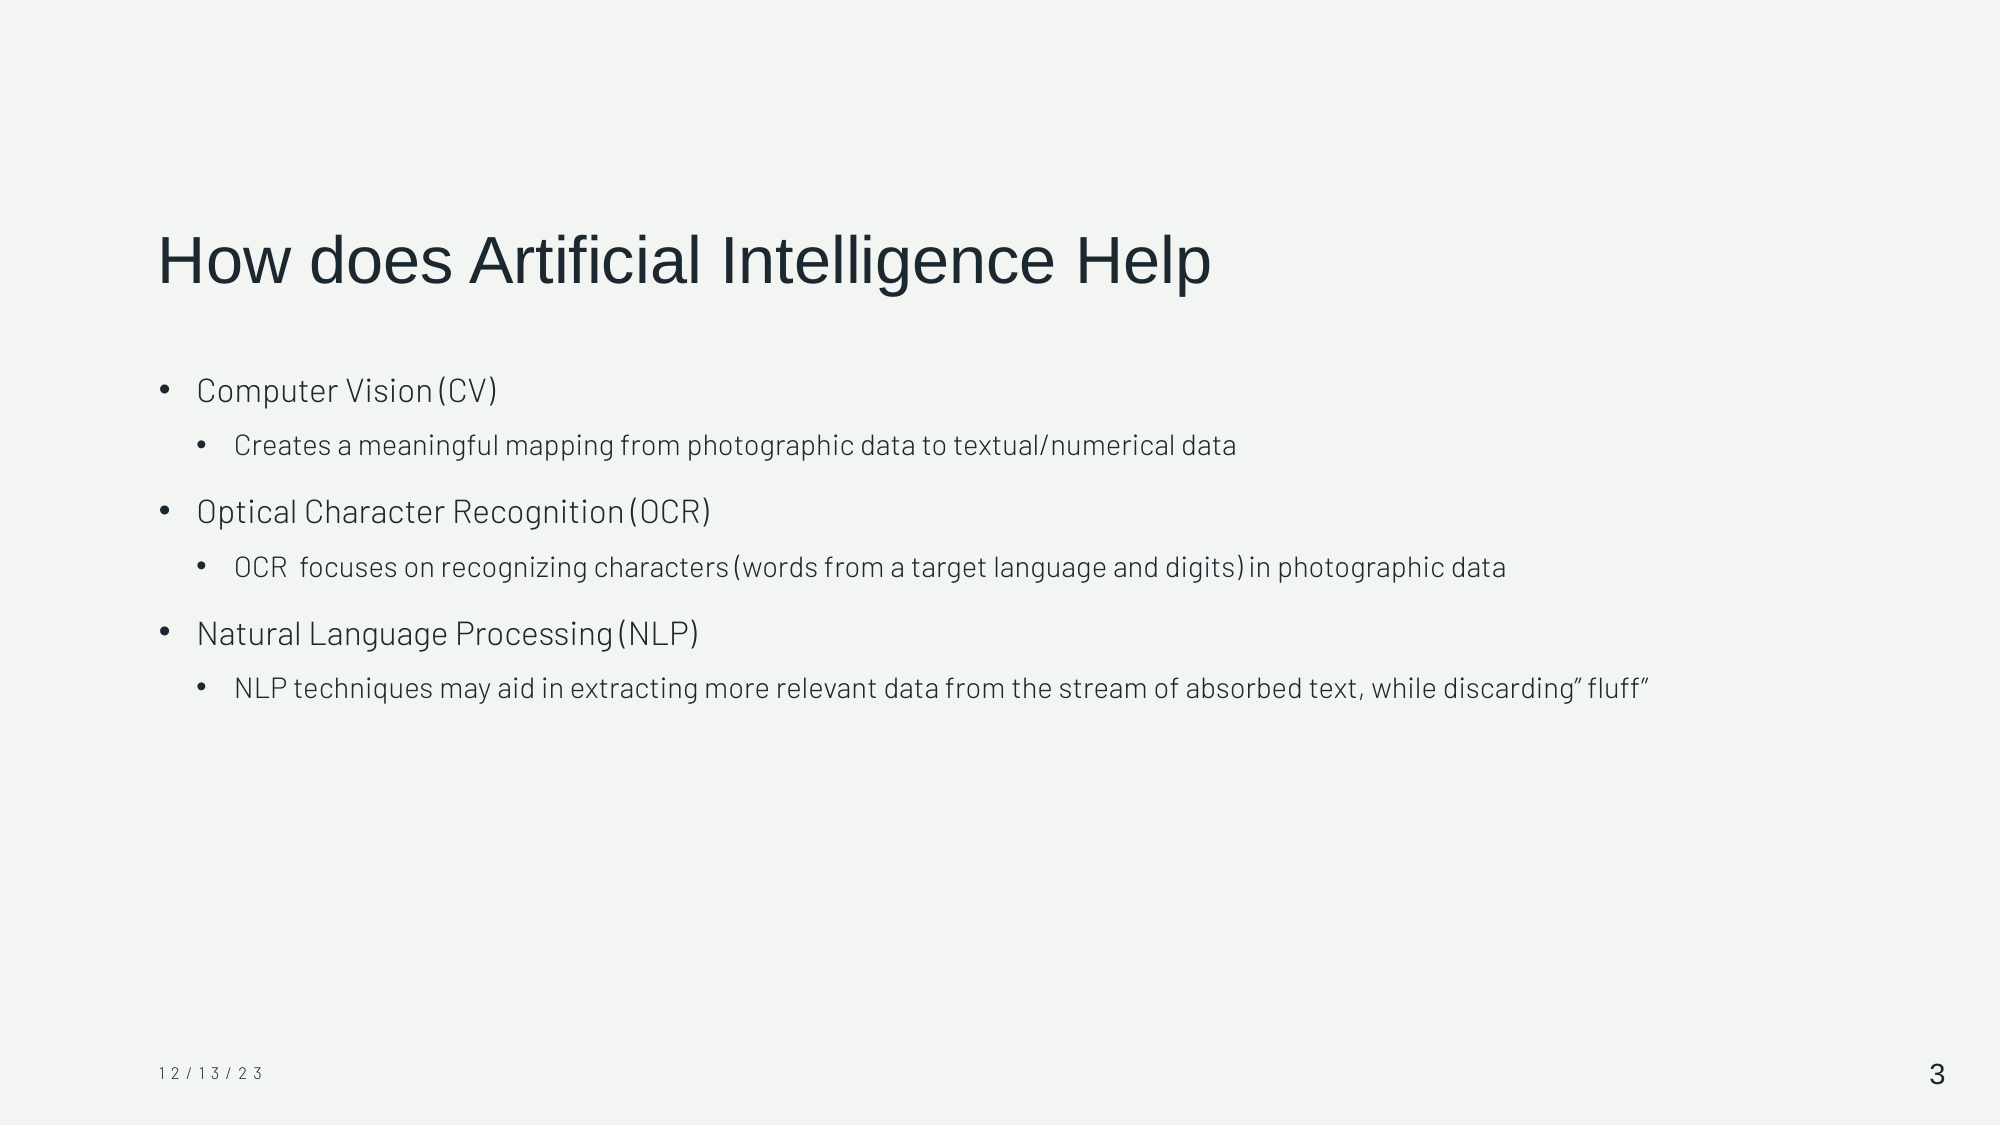

# How does Artificial Intelligence Help
Computer Vision (CV)
Creates a meaningful mapping from photographic data to textual/numerical data
Optical Character Recognition (OCR)
OCR  focuses on recognizing characters (words from a target language and digits) in photographic data
Natural Language Processing (NLP)
NLP techniques may aid in extracting more relevant data from the stream of absorbed text, while discarding” fluff”

12/13/23
3